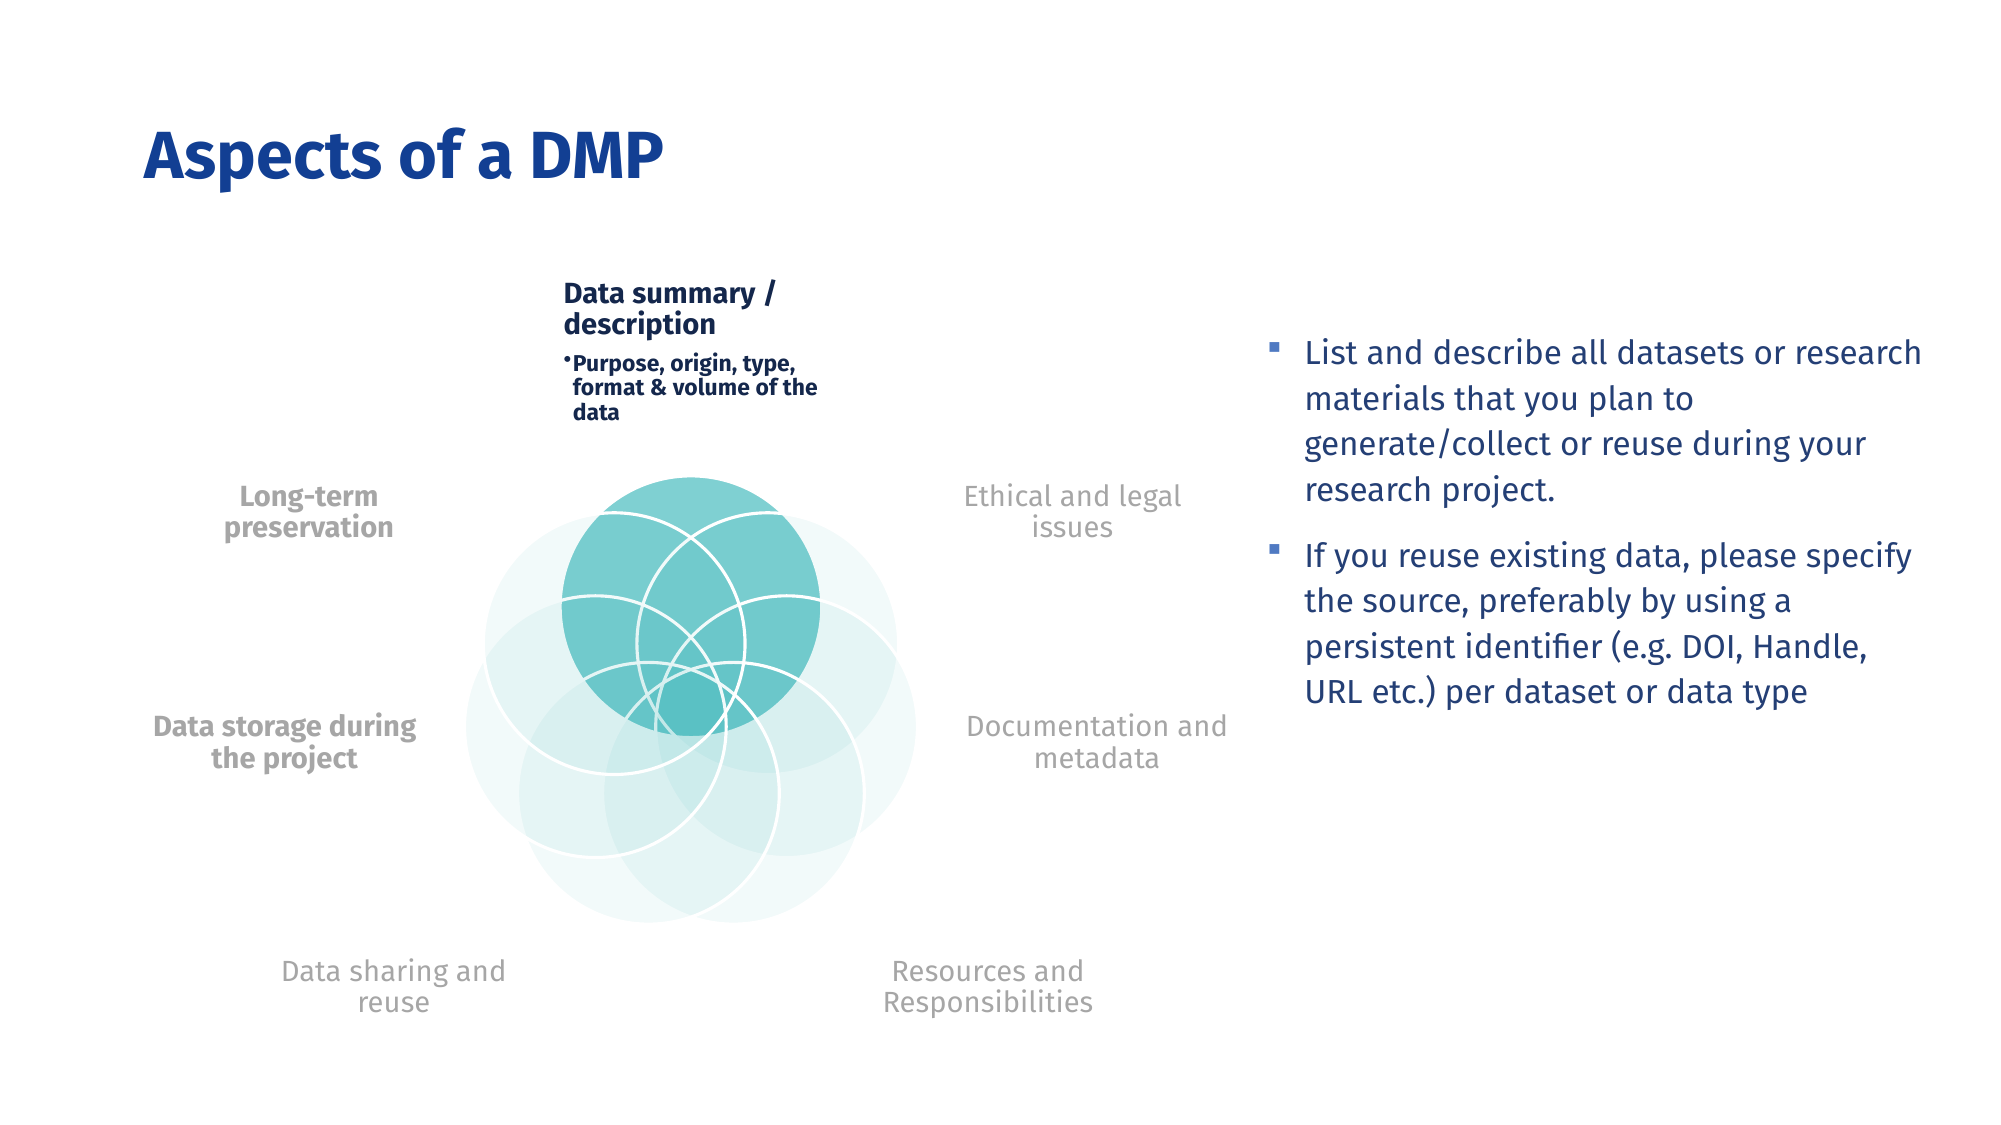

# Aspects of a DMP
Data summary / description
Purpose, origin, type, format & volume of the data
Ethical and legal issues
Documentation and metadata
Resources and Responsibilities
Data sharing and reuse
Data storage during the project
Long-term preservation
List and describe all datasets or research materials that you plan to generate/collect or reuse during your research project.
If you reuse existing data, please specify the source, preferably by using a persistent identifier (e.g. DOI, Handle, URL etc.) per dataset or data type